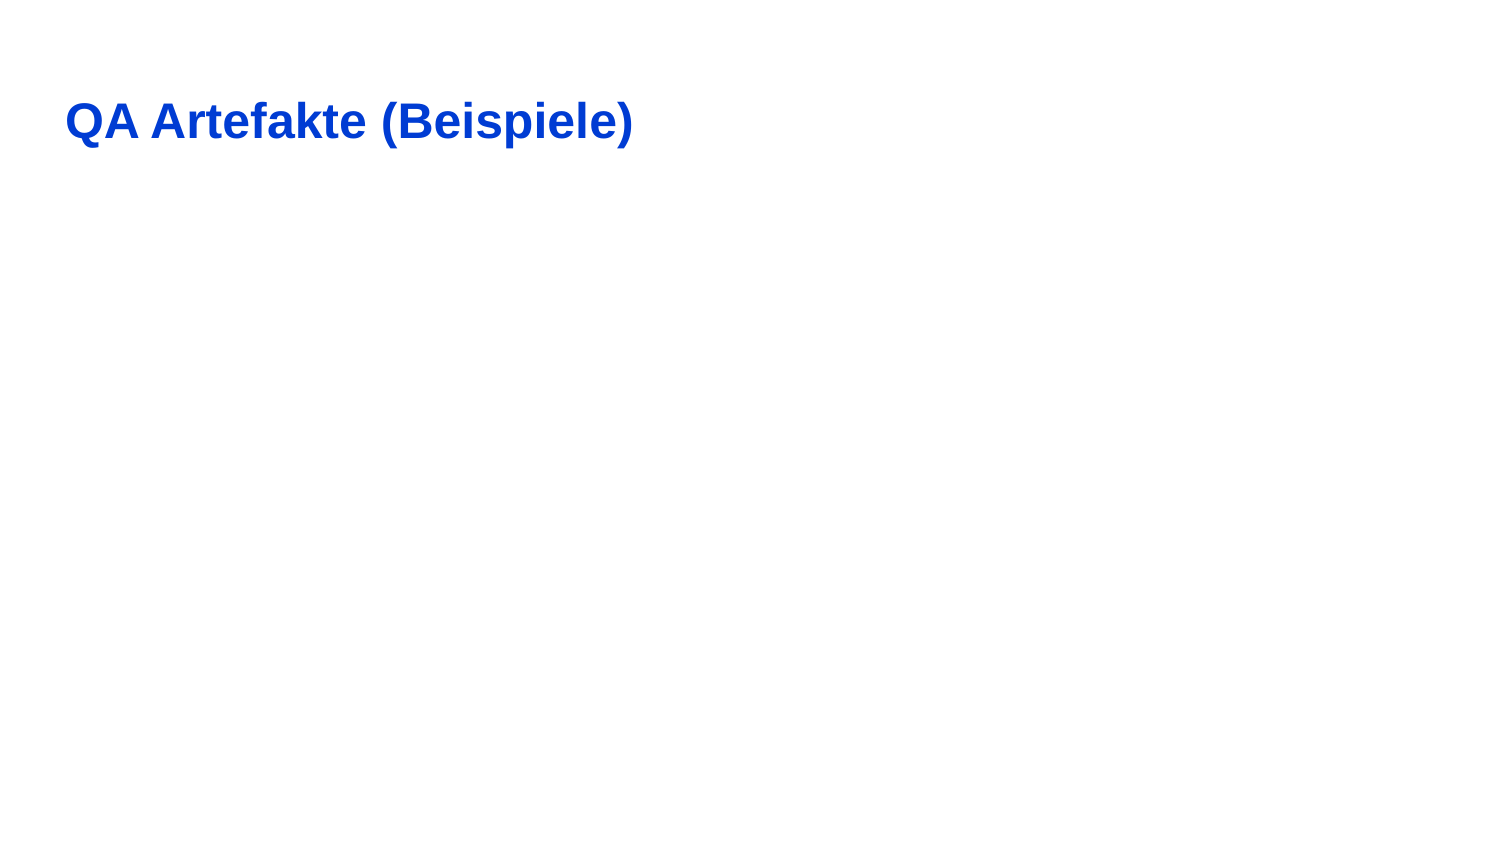

# QA Artefakte (Beispiele)

24
AngularAI - Softwareentwicklung mit AI